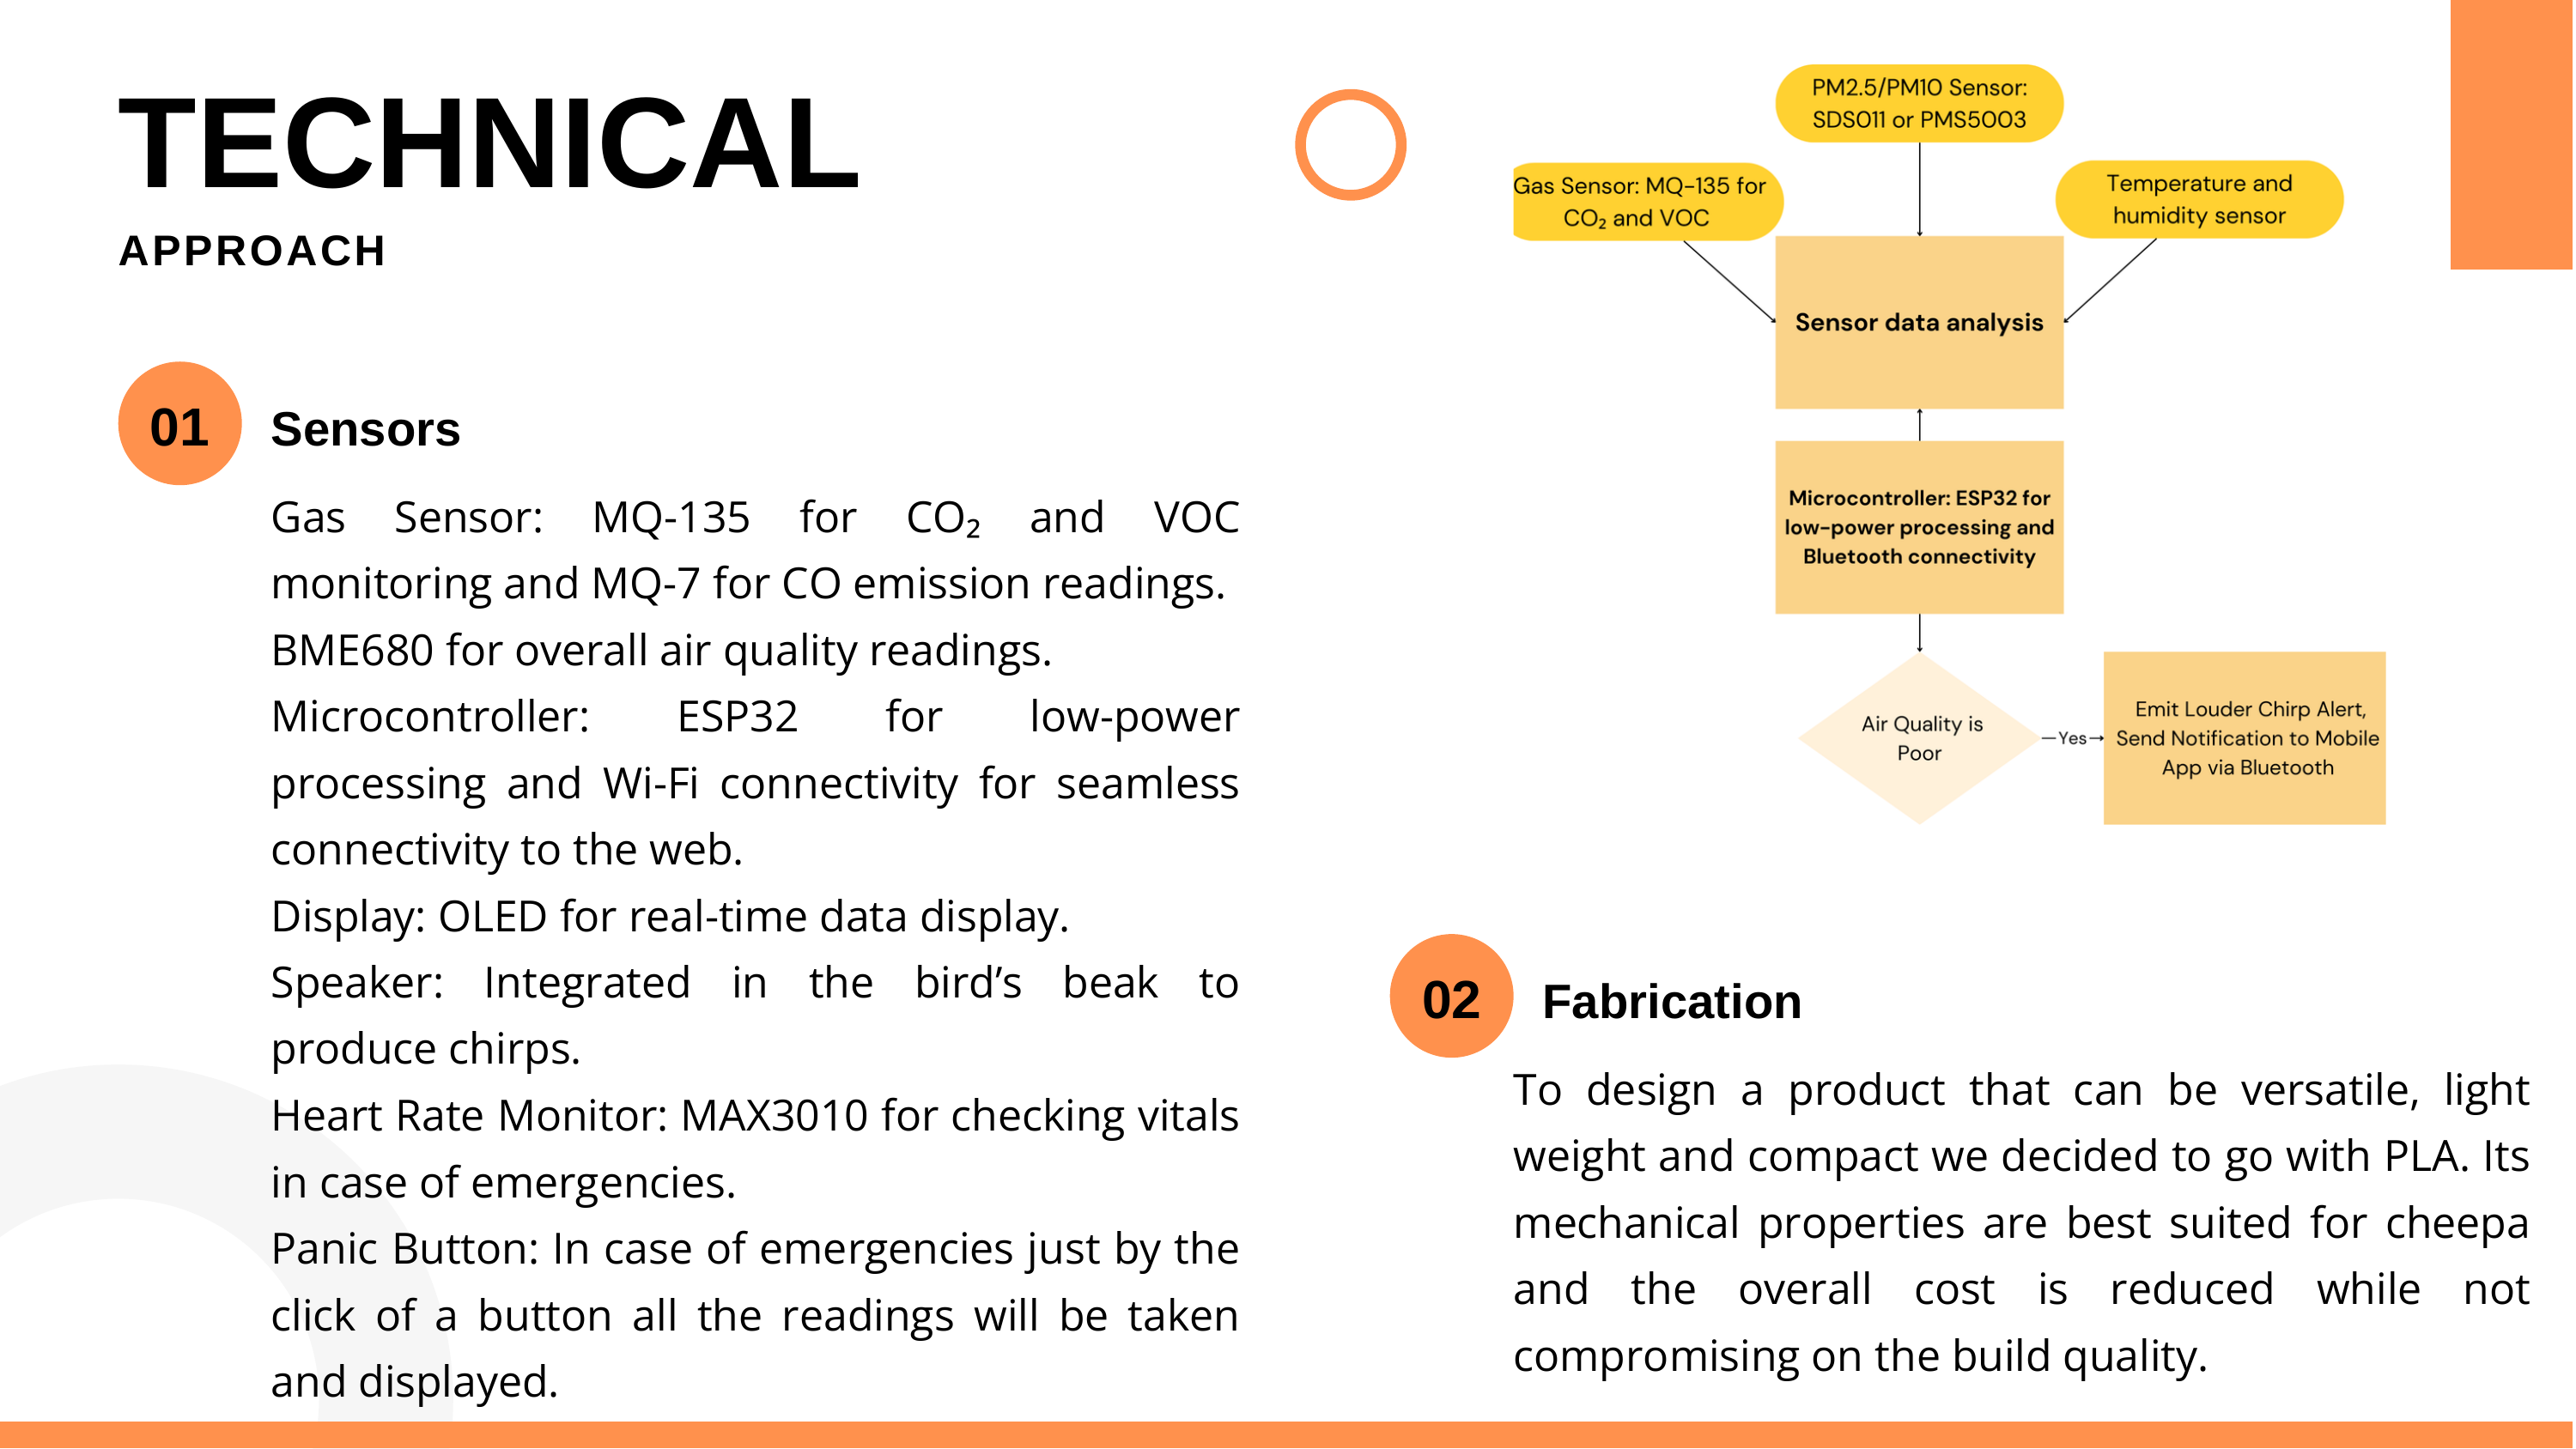

TECHNICAL

APPROACH

01
Sensors
Gas Sensor: MQ-135 for CO₂ and VOC monitoring and MQ-7 for CO emission readings.
BME680 for overall air quality readings.
Microcontroller: ESP32 for low-power processing and Wi-Fi connectivity for seamless connectivity to the web.
Display: OLED for real-time data display.
Speaker: Integrated in the bird’s beak to produce chirps.
Heart Rate Monitor: MAX3010 for checking vitals in case of emergencies.
Panic Button: In case of emergencies just by the click of a button all the readings will be taken and displayed.

02
Fabrication
To design a product that can be versatile, light weight and compact we decided to go with PLA. Its mechanical properties are best suited for cheepa and the overall cost is reduced while not compromising on the build quality.